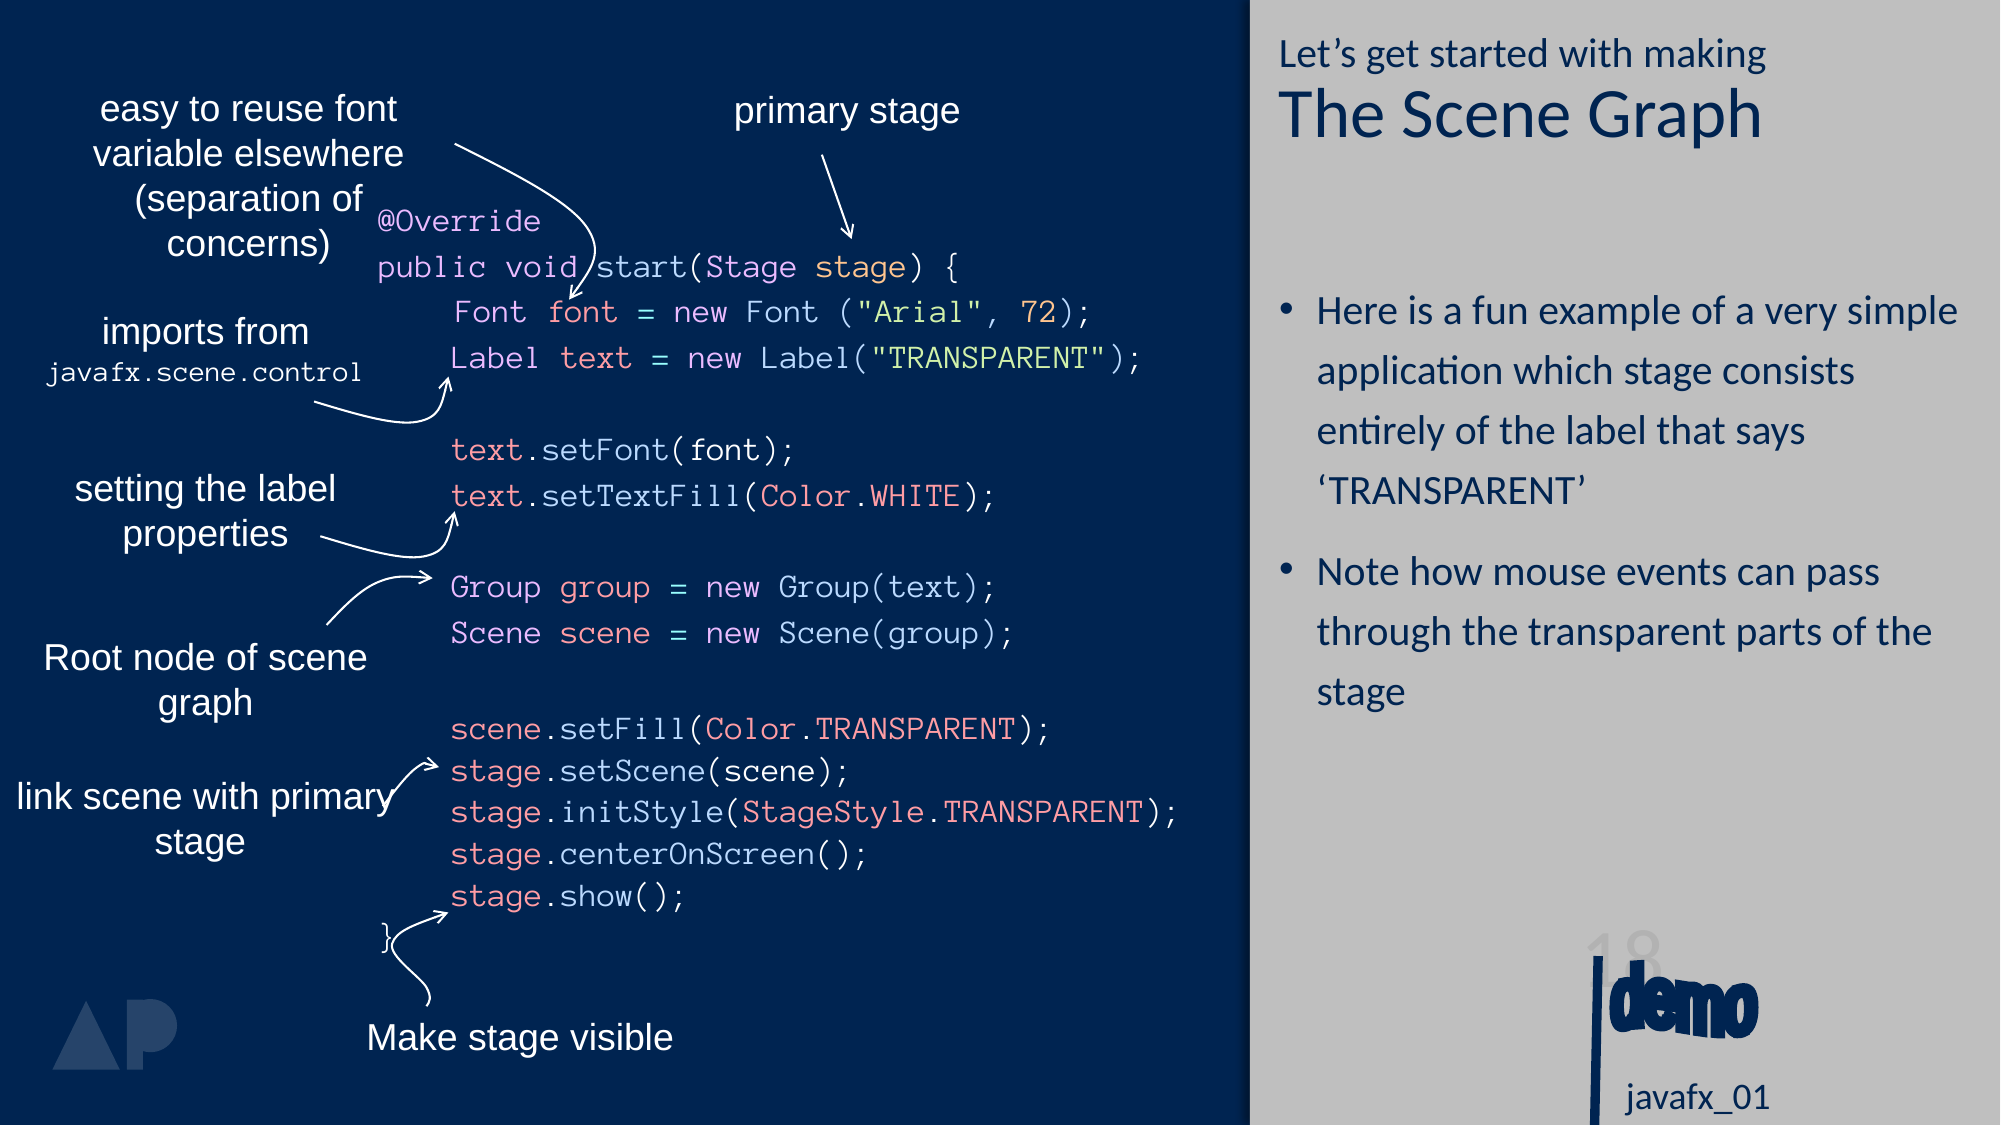

@Override
    public void start(Stage stage) {
	Font font = new Font ("Arial", 72);
        Label text = new Label("TRANSPARENT");

        text.setFont(font);
        text.setTextFill(Color.WHITE);

        Group group = new Group(text);
        Scene scene = new Scene(group);
        scene.setFill(Color.TRANSPARENT);
        stage.setScene(scene);
        stage.initStyle(StageStyle.TRANSPARENT);
        stage.centerOnScreen();
        stage.show();
    }
# Let’s get started with making The Scene Graph
easy to reuse font variable elsewhere
(separation of concerns)

primary stage

Here is a fun example of a very simple application which stage consists entirely of the label that says ‘TRANSPARENT’
Note how mouse events can pass through the transparent parts of the stage
imports from javafx.scene.control

setting the label properties

Root node of scene graph

link scene with primary stage

Make stage visible
 demo
javafx_01